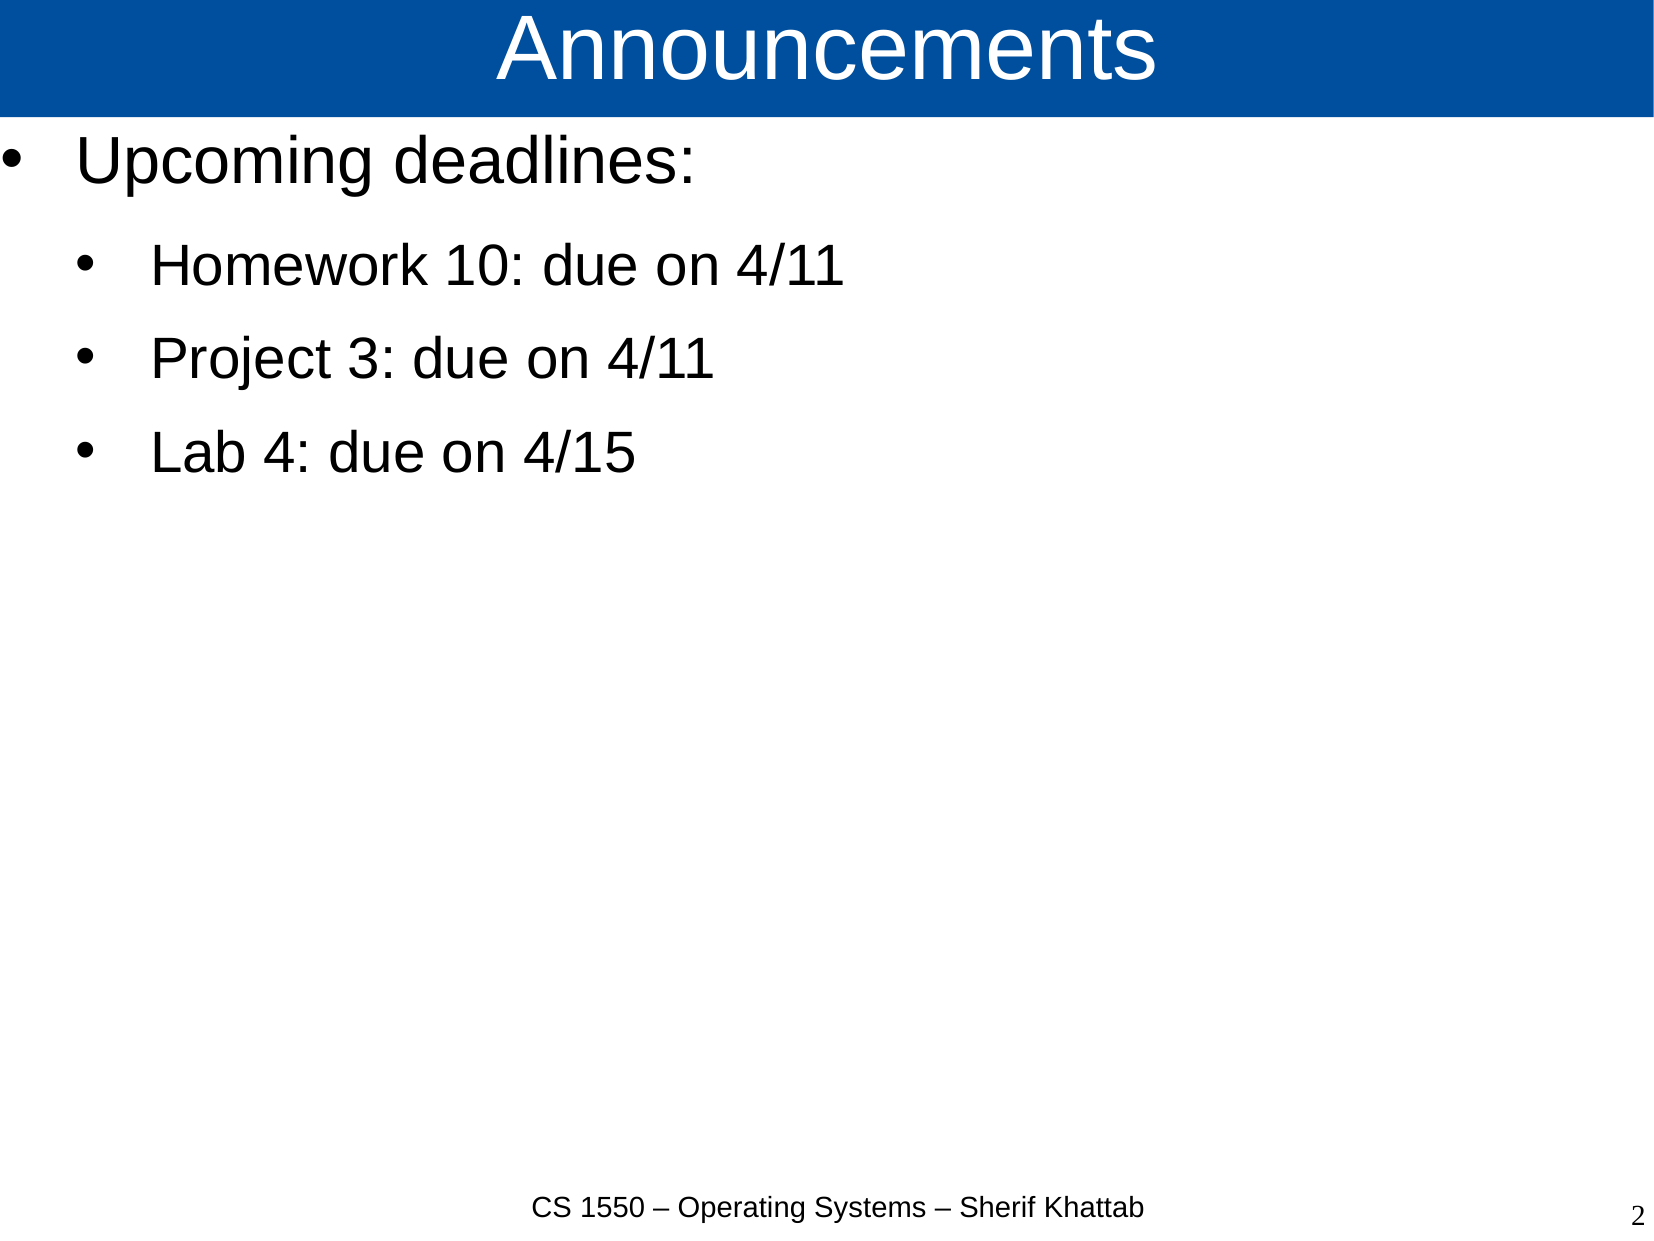

# Announcements
Upcoming deadlines:
Homework 10: due on 4/11
Project 3: due on 4/11
Lab 4: due on 4/15
CS 1550 – Operating Systems – Sherif Khattab
2